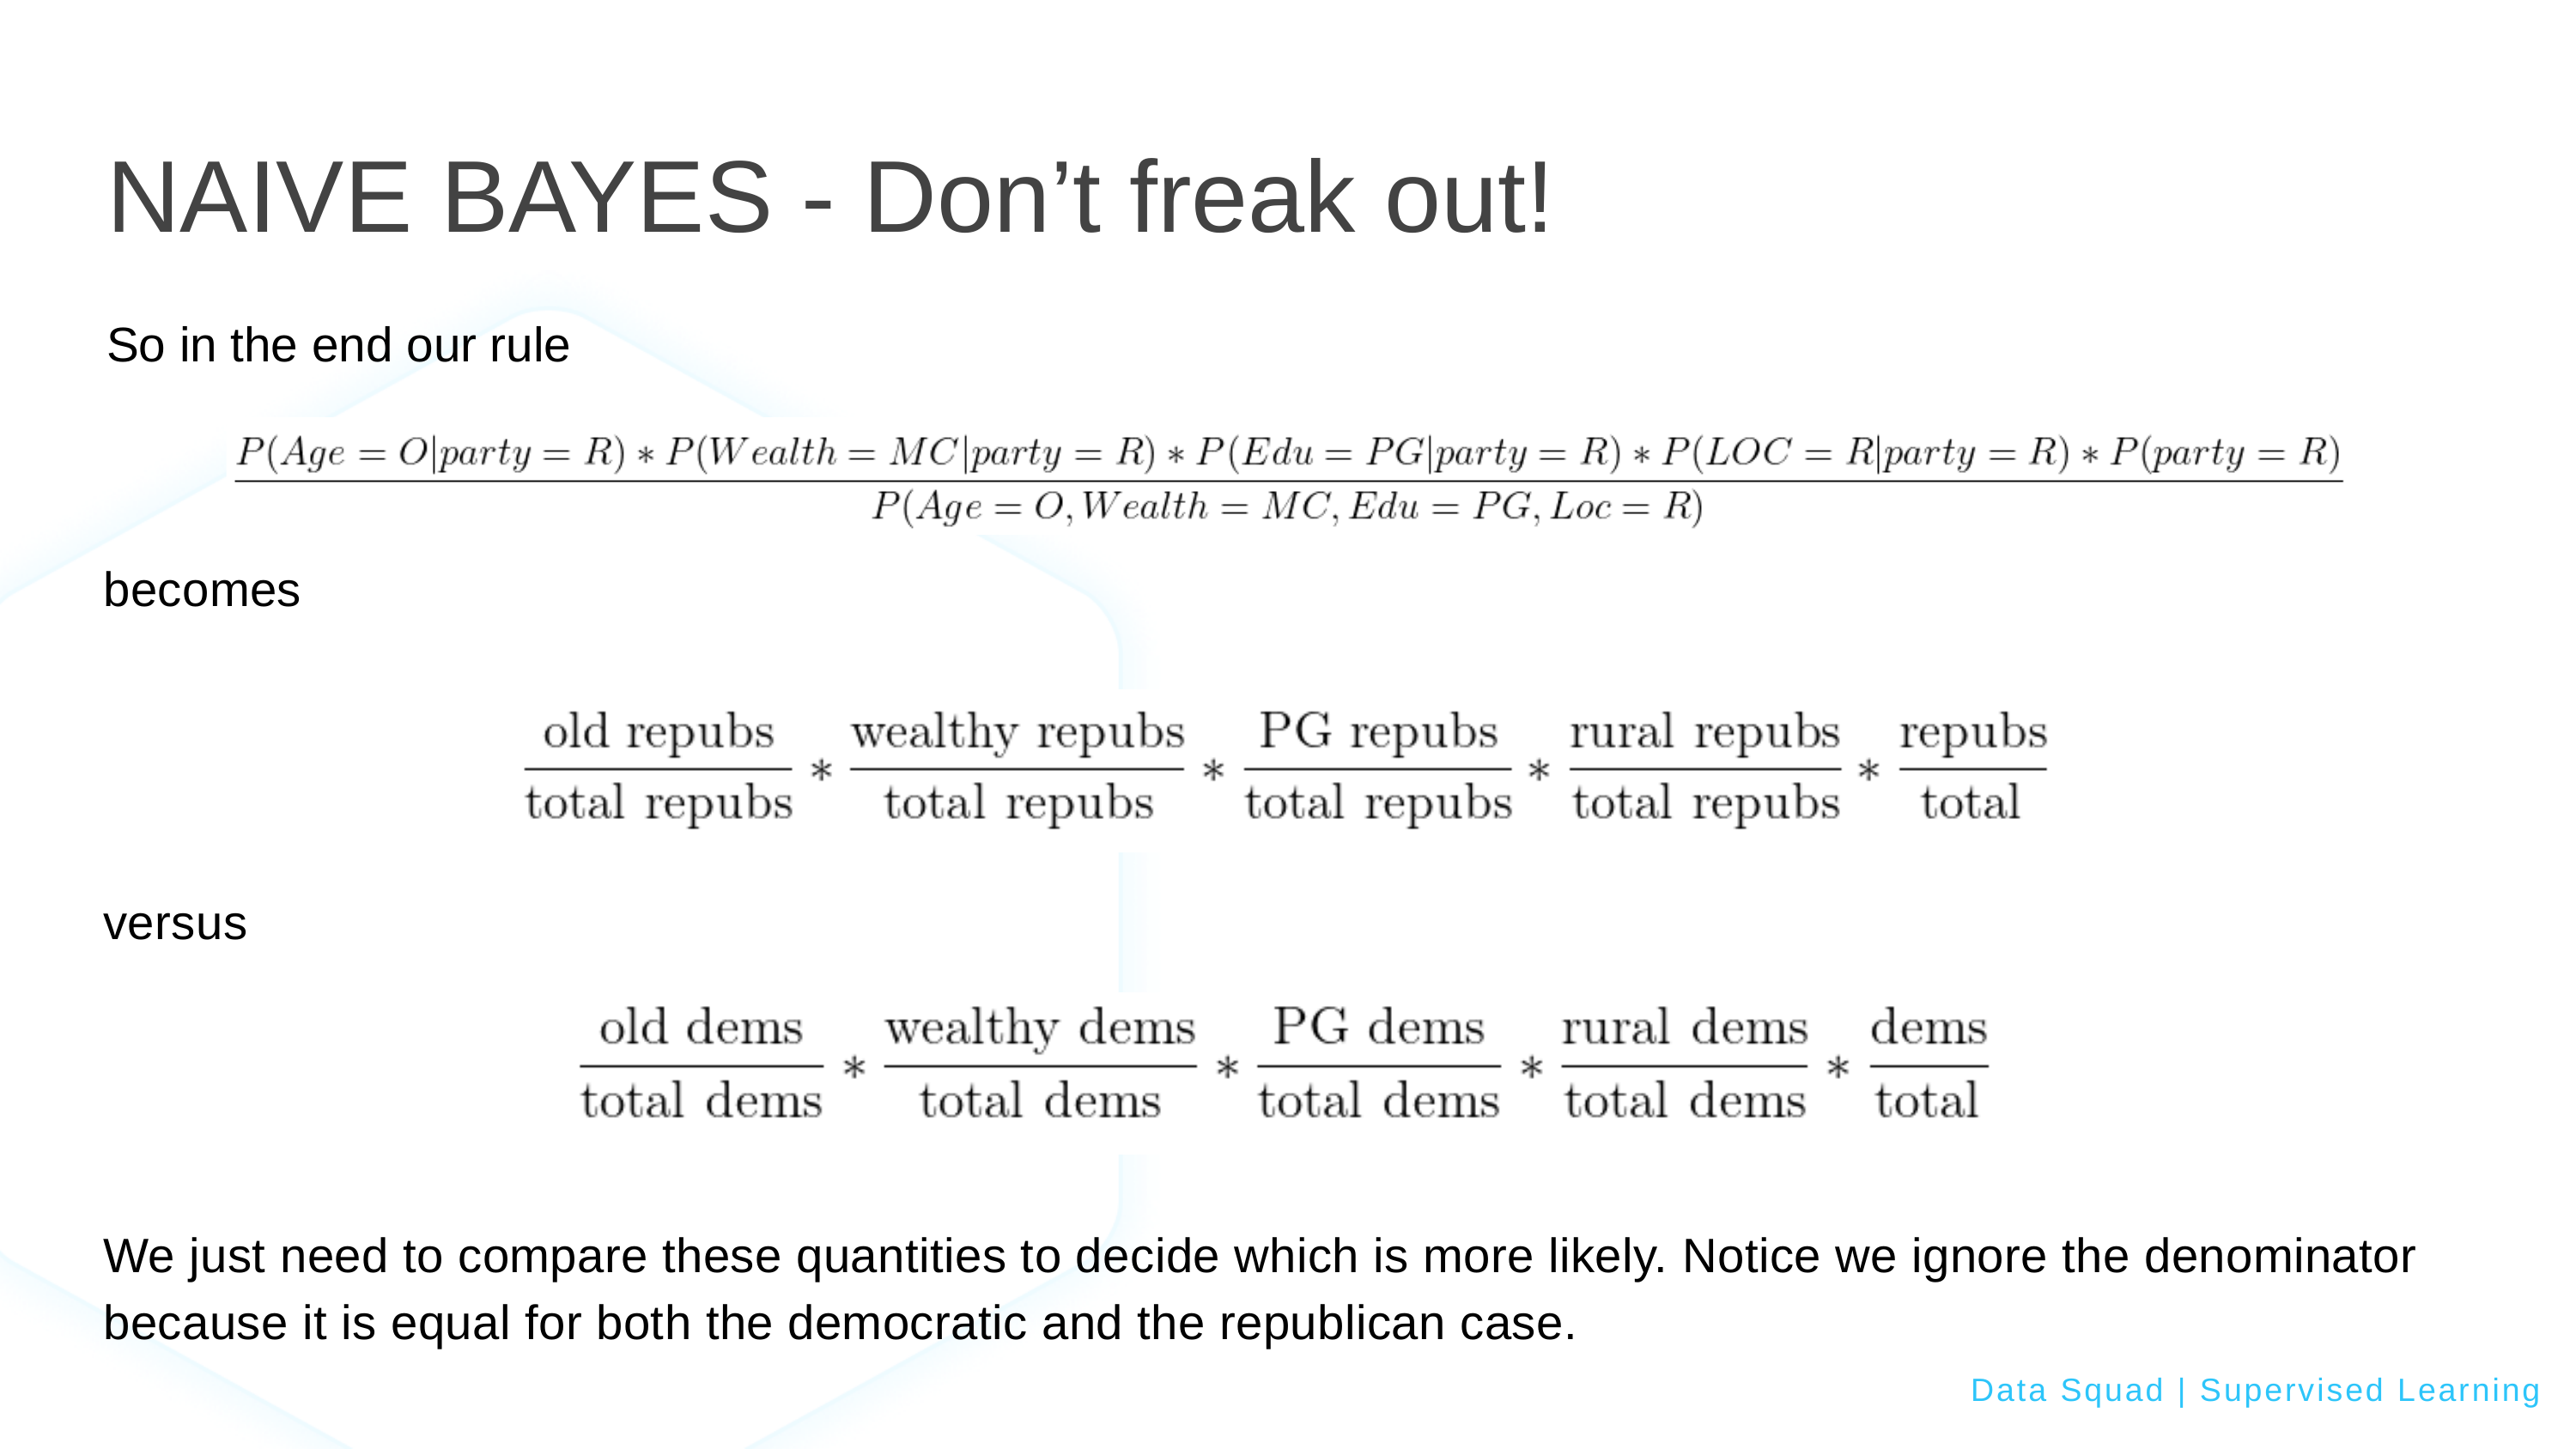

NAIVE BAYES - Don’t freak out!
So in the end our rule

becomes

versus

We just need to compare these quantities to decide which is more likely. Notice we ignore the denominator because it is equal for both the democratic and the republican case.

Data Squad | Supervised Learning